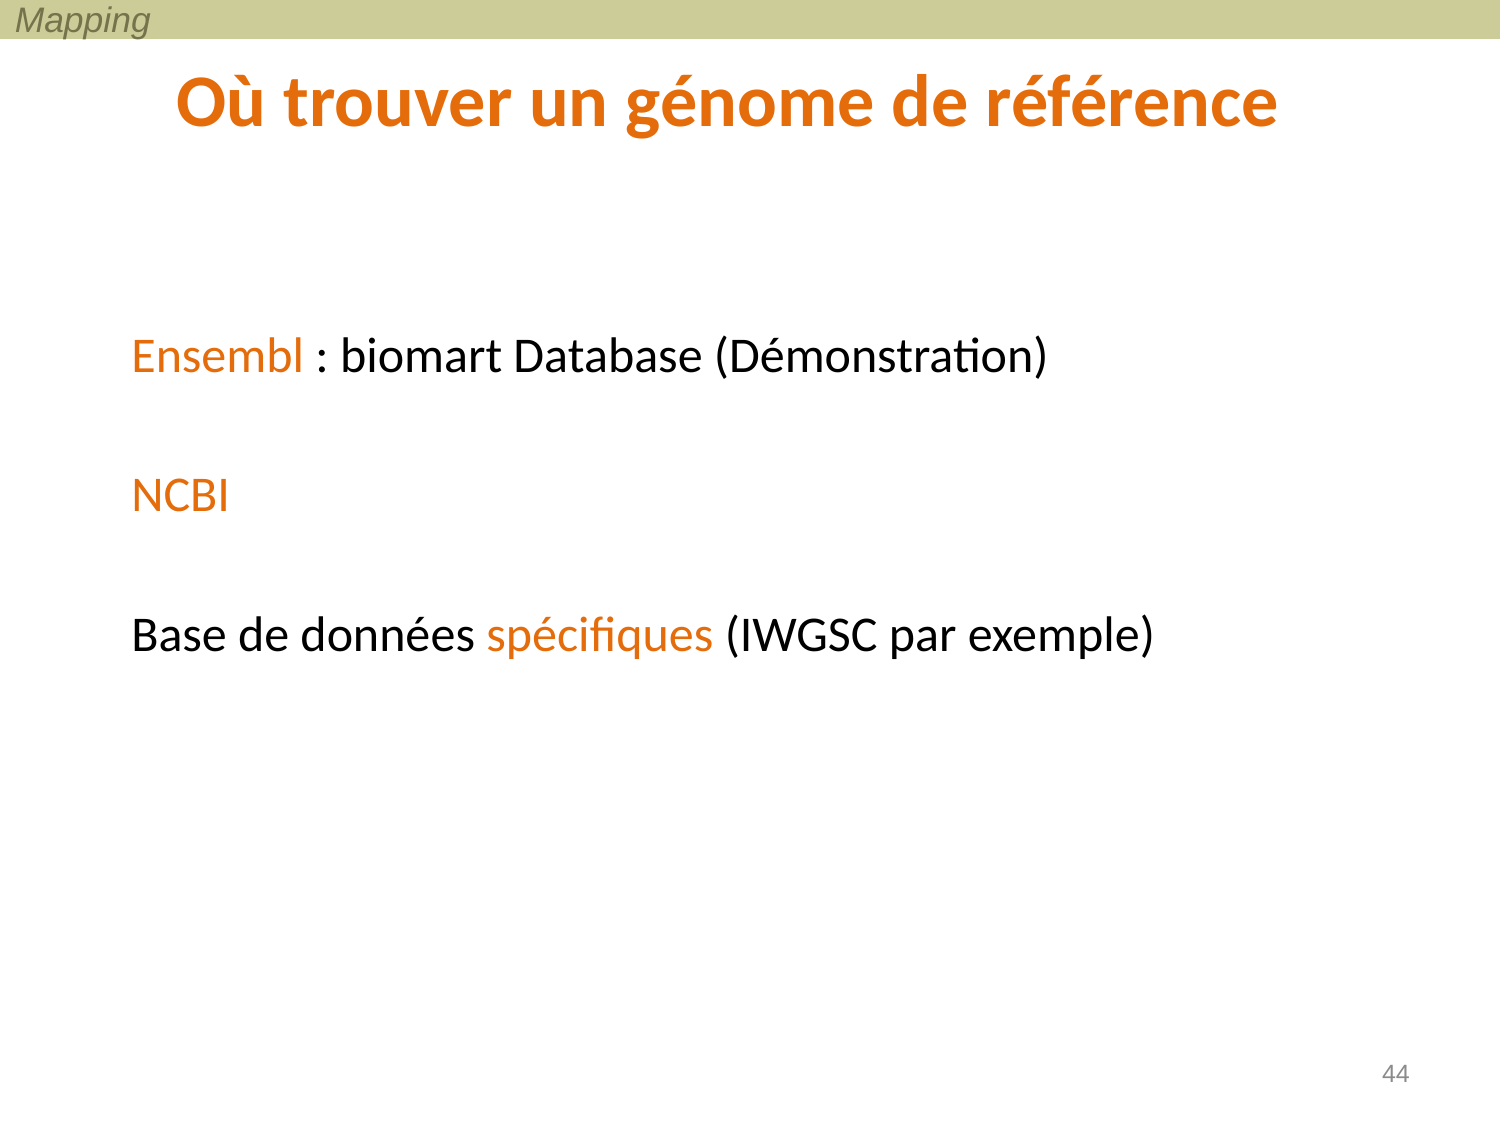

Mapping
# Où trouver un génome de référence
Ensembl : biomart Database (Démonstration)

NCBI

Base de données spécifiques (IWGSC par exemple)
44